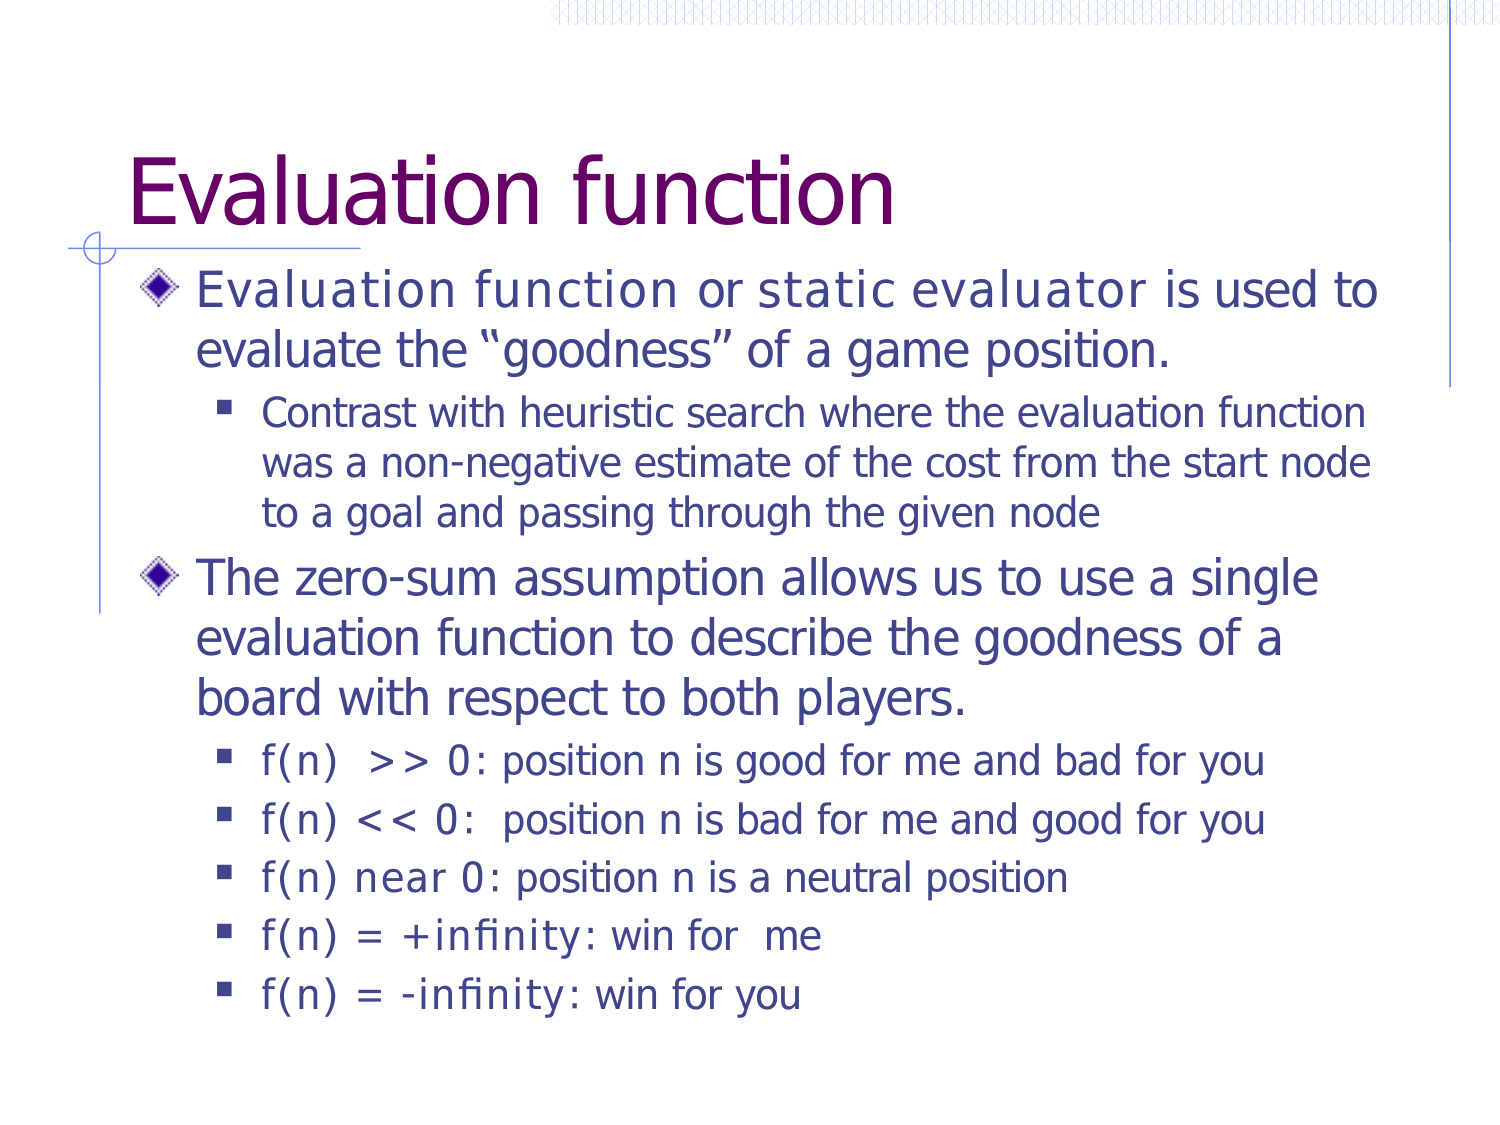

# Evaluation function
Evaluation function or static evaluator is used to evaluate the “goodness” of a game position.
Contrast with heuristic search where the evaluation function was a non-negative estimate of the cost from the start node to a goal and passing through the given node
The zero-sum assumption allows us to use a single evaluation function to describe the goodness of a board with respect to both players.
f(n)  >> 0: position n is good for me and bad for you
f(n) << 0:  position n is bad for me and good for you
f(n) near 0: position n is a neutral position
f(n) = +infinity: win for  me
f(n) = -infinity: win for you